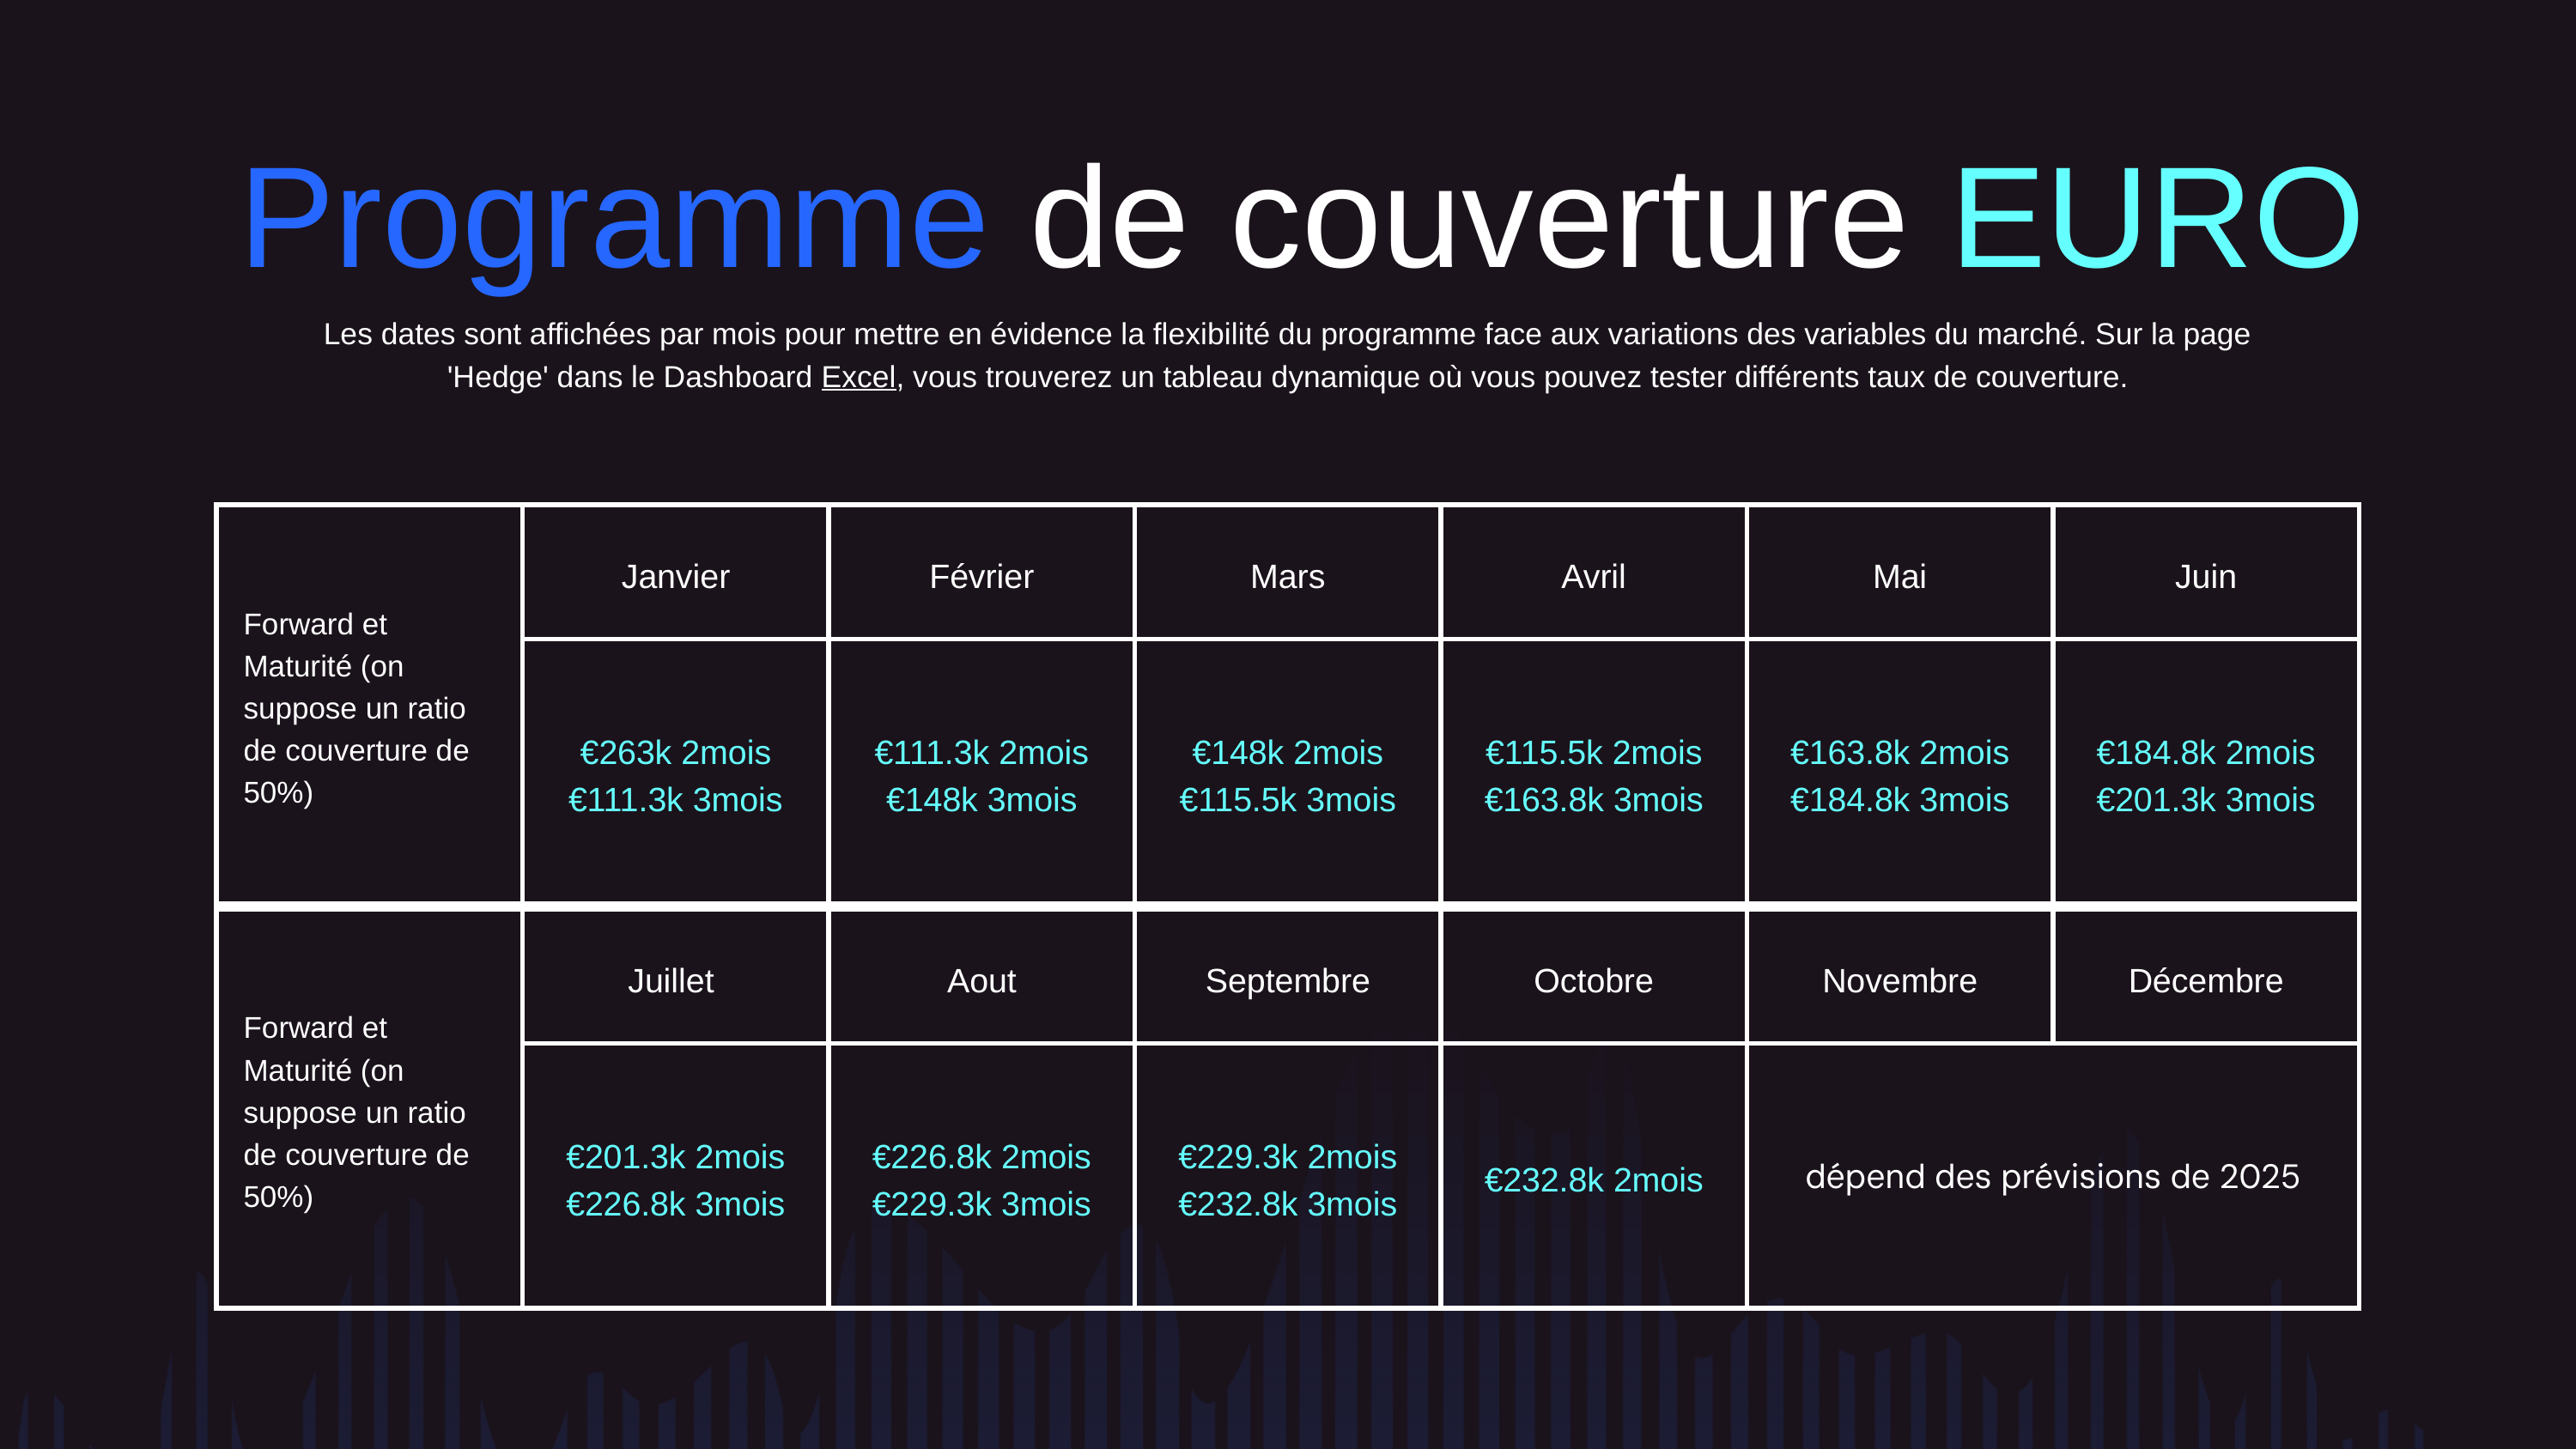

Programme de couverture EURO
Les dates sont affichées par mois pour mettre en évidence la flexibilité du programme face aux variations des variables du marché. Sur la page 'Hedge' dans le Dashboard Excel, vous trouverez un tableau dynamique où vous pouvez tester différents taux de couverture.
| Forward et Maturité (on suppose un ratio de couverture de 50%) | Janvier | Février | Mars | Avril | Mai | Juin |
| --- | --- | --- | --- | --- | --- | --- |
| Forward et Maturité (on suppose un ratio de couverture de 50%) | €263k 2mois €111.3k 3mois | €111.3k 2mois €148k 3mois | €148k 2mois €115.5k 3mois | €115.5k 2mois €163.8k 3mois | €163.8k 2mois €184.8k 3mois | €184.8k 2mois €201.3k 3mois |
| Forward et Maturité (on suppose un ratio de couverture de 50%) | Juillet | Aout | Septembre | Octobre | Novembre | Décembre |
| --- | --- | --- | --- | --- | --- | --- |
| Forward et Maturité (on suppose un ratio de couverture de 50%) | €201.3k 2mois €226.8k 3mois | €226.8k 2mois €229.3k 3mois | €229.3k 2mois €232.8k 3mois | €232.8k 2mois | dépend des prévisions de 2025 | dépend des prévisions de 2025 |